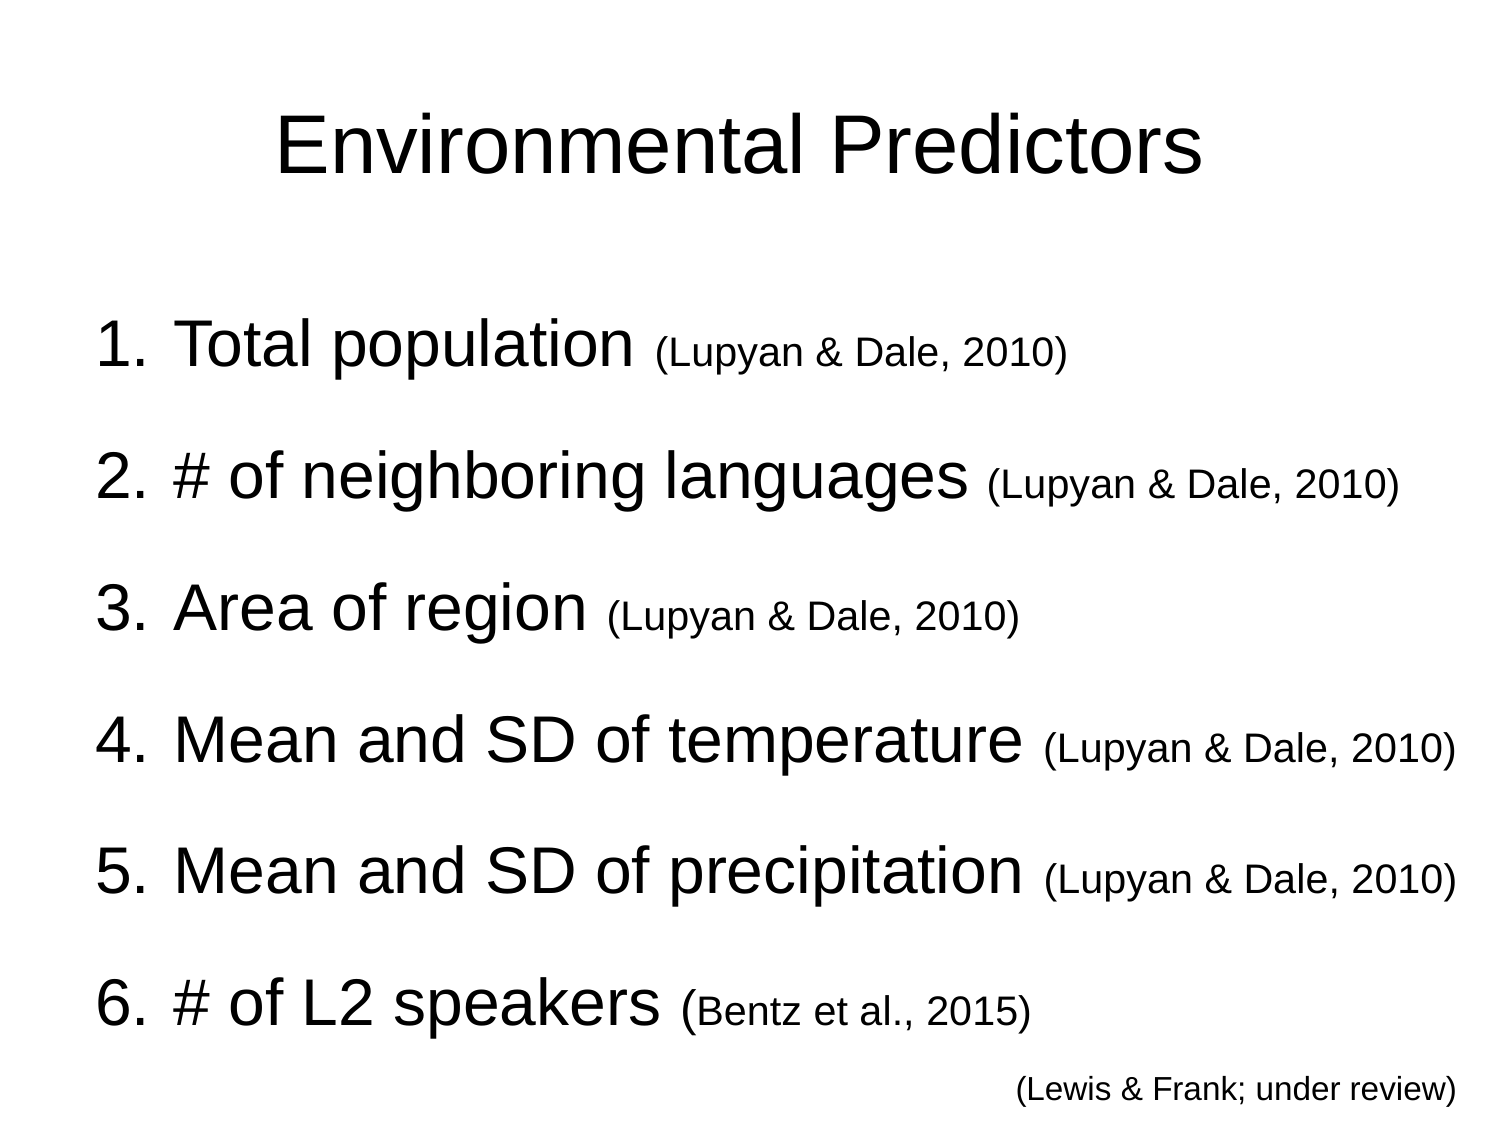

# Environmental Predictors
 Total population (Lupyan & Dale, 2010)
 # of neighboring languages (Lupyan & Dale, 2010)
 Area of region (Lupyan & Dale, 2010)
 Mean and SD of temperature (Lupyan & Dale, 2010)
 Mean and SD of precipitation (Lupyan & Dale, 2010)
 # of L2 speakers (Bentz et al., 2015)

(Lewis & Frank; under review)